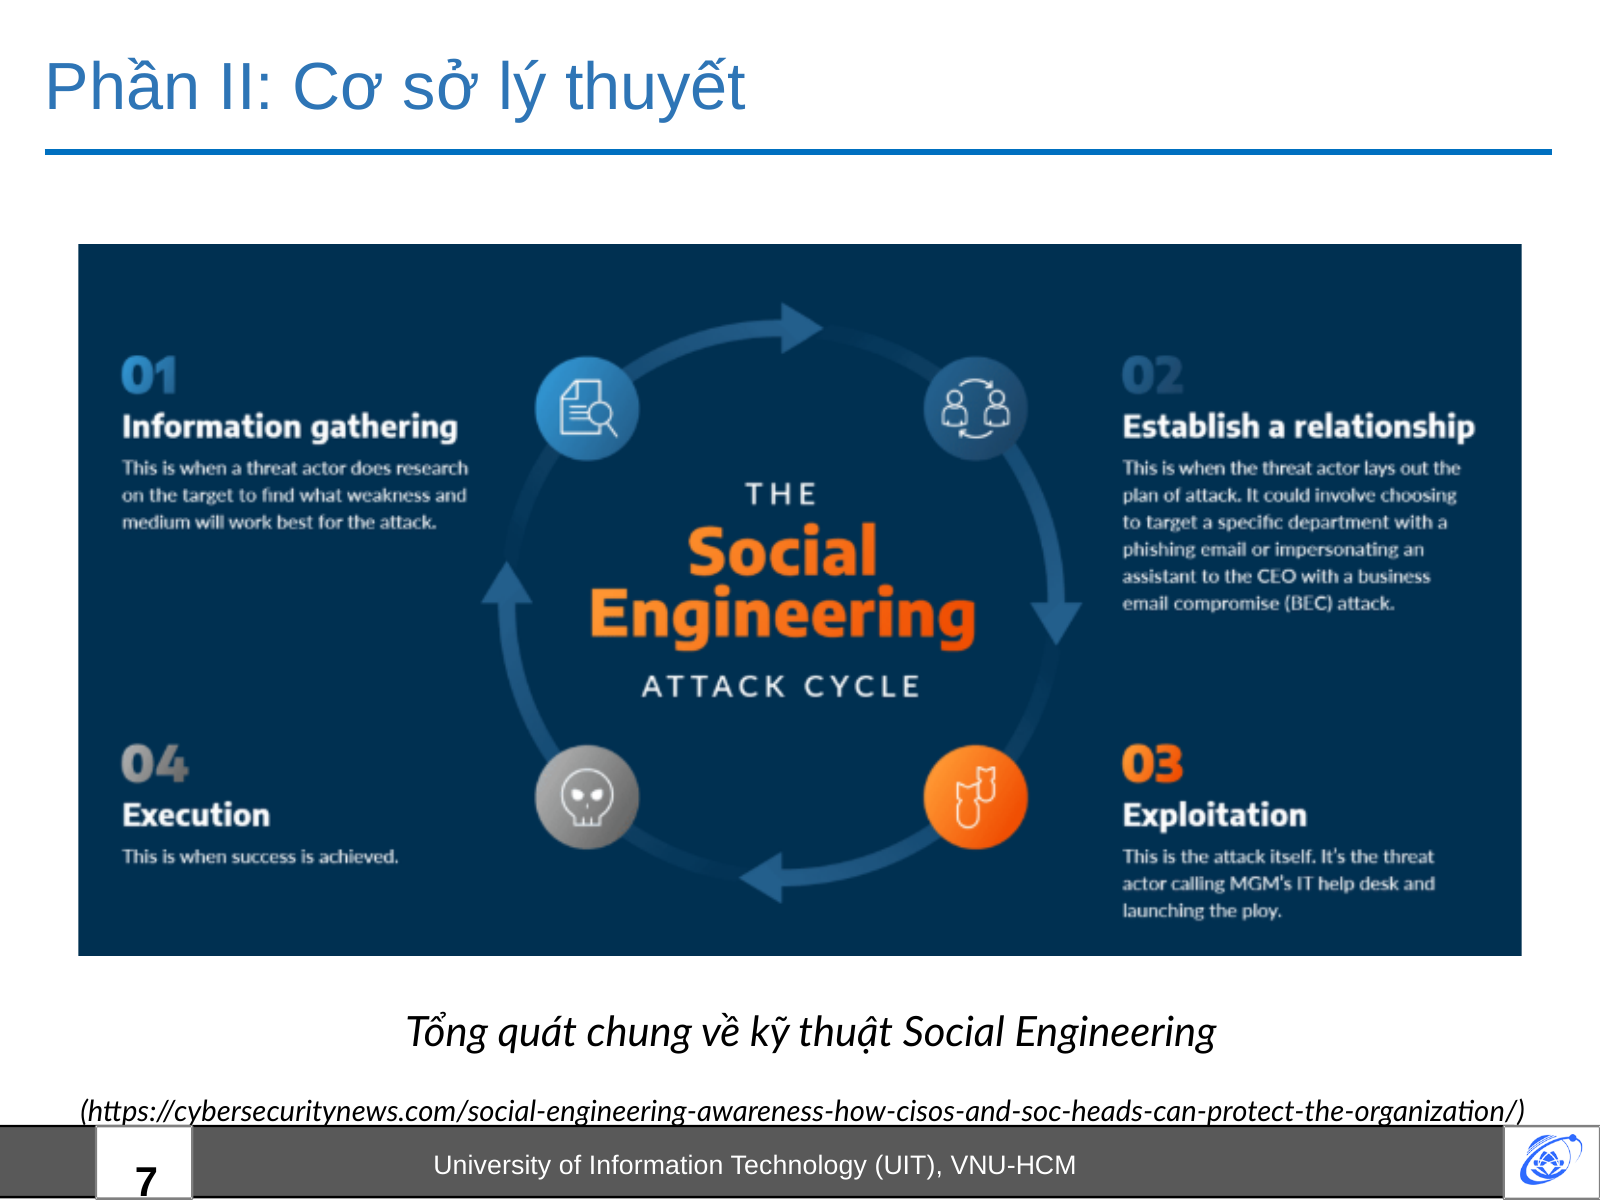

Phần II: Cơ sở lý thuyết

 Tổng quát chung về kỹ thuật Social Engineering
(https://cybersecuritynews.com/social-engineering-awareness-how-cisos-and-soc-heads-can-protect-the-organization/)

University of Information Technology (UIT), VNU-HCM

7